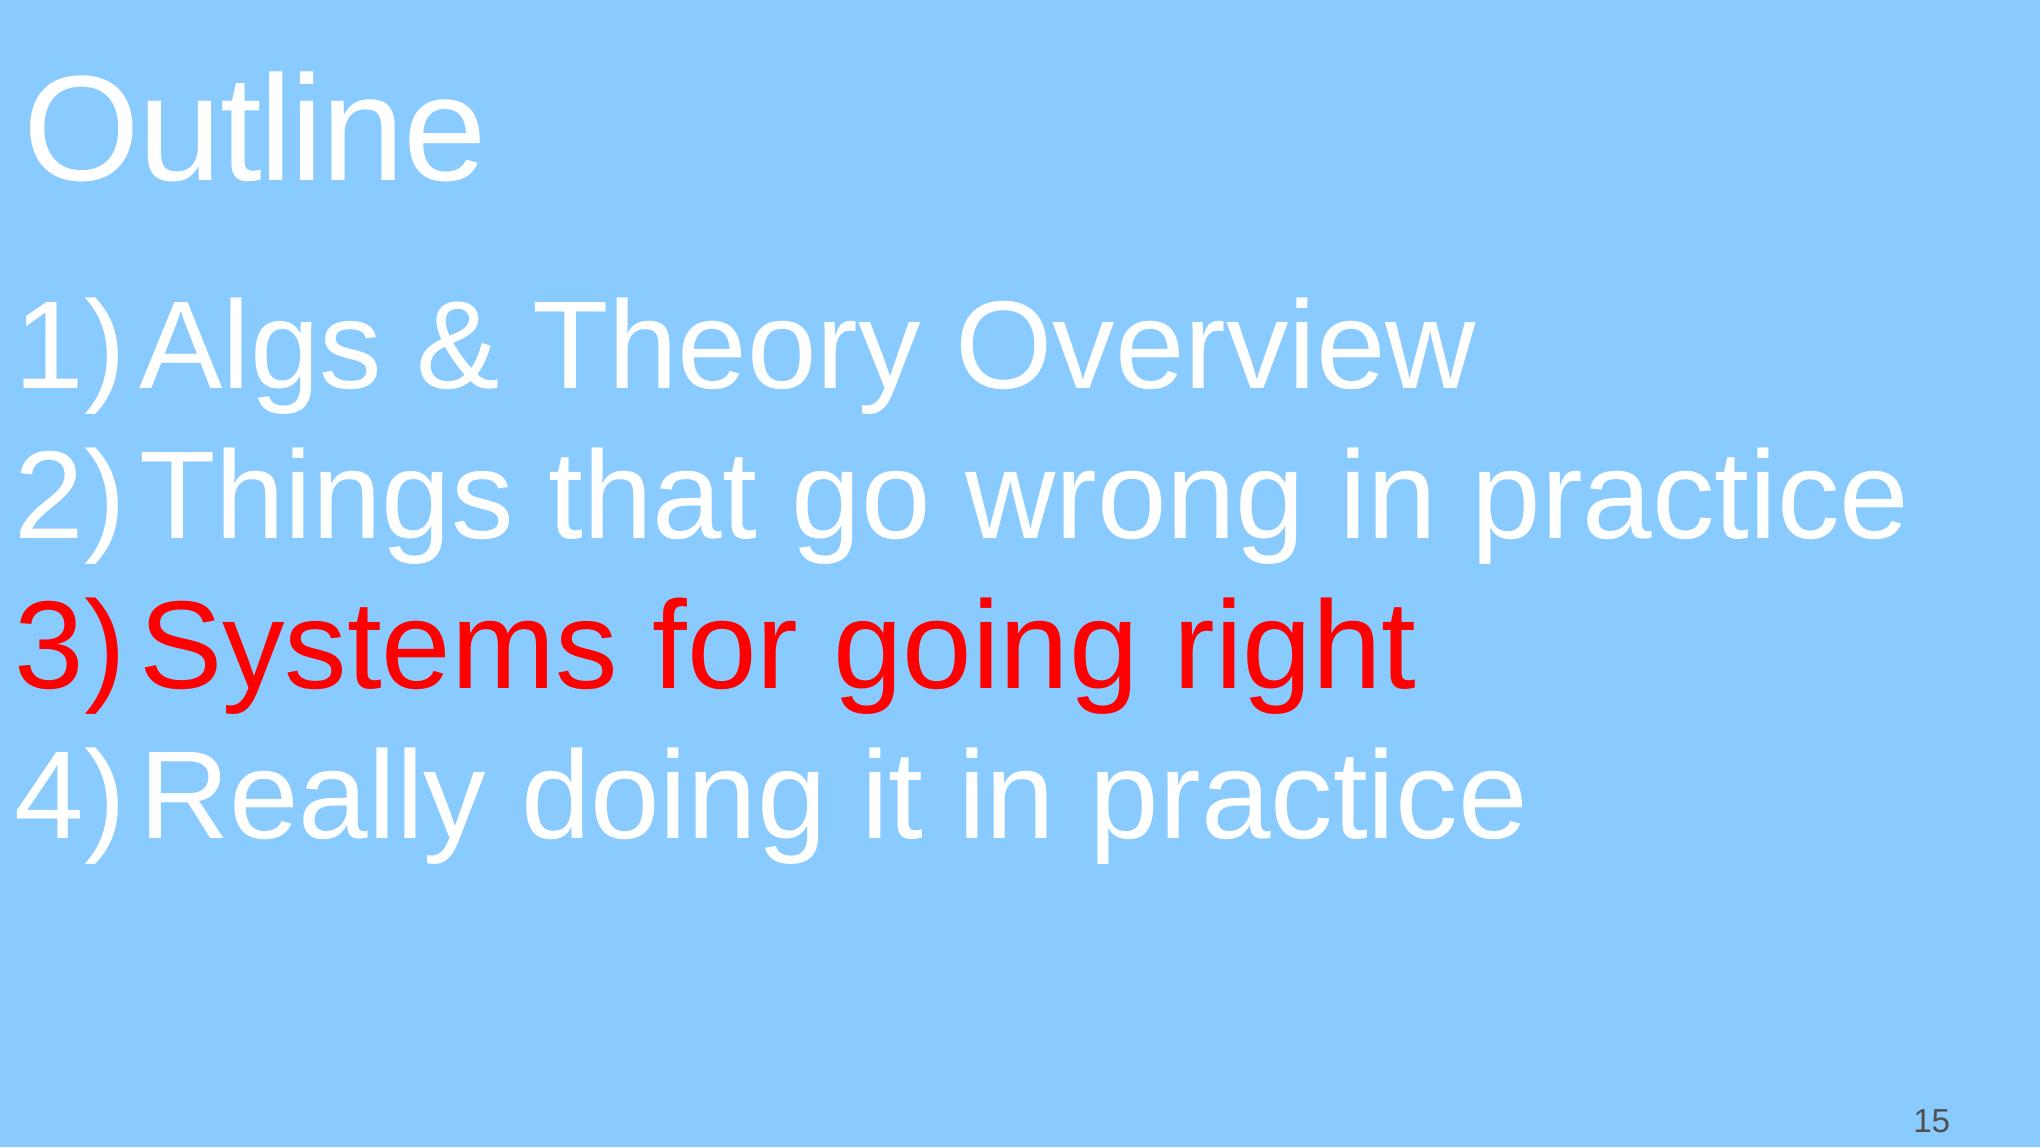

# Outline
Algs & Theory Overview
Things that go wrong in practice
Systems for going right
Really doing it in practice